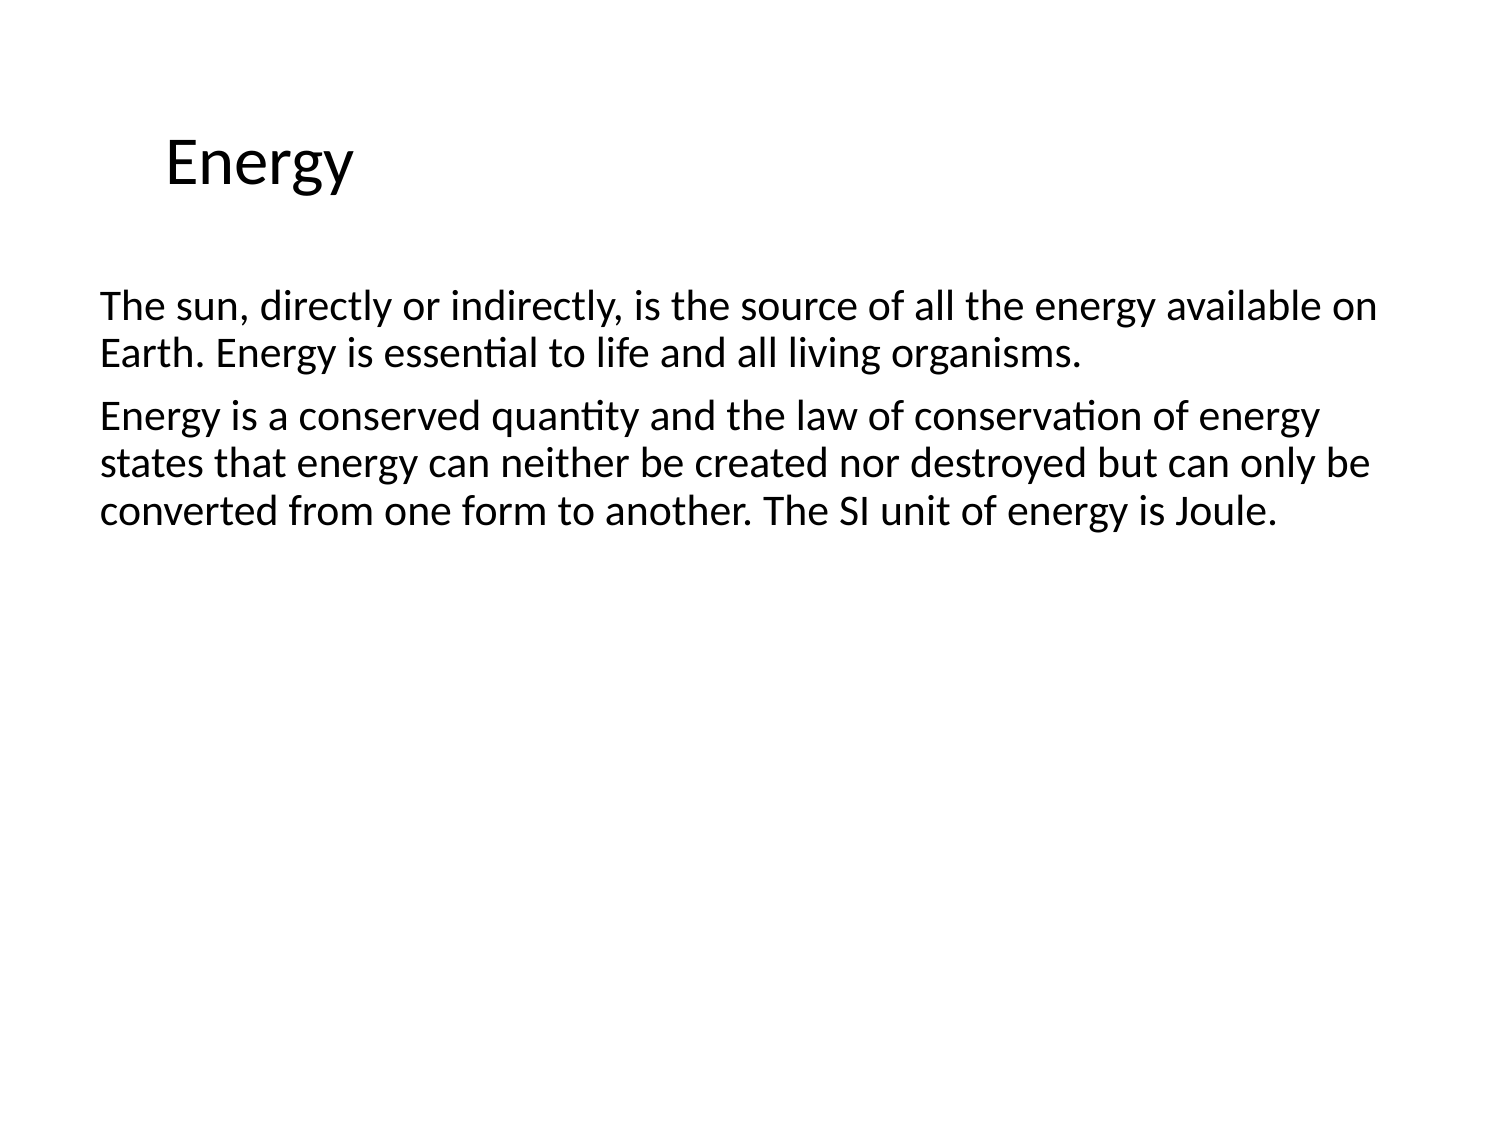

# Energy
The sun, directly or indirectly, is the source of all the energy available on Earth. Energy is essential to life and all living organisms.
Energy is a conserved quantity and the law of conservation of energy states that energy can neither be created nor destroyed but can only be converted from one form to another. The SI unit of energy is Joule.